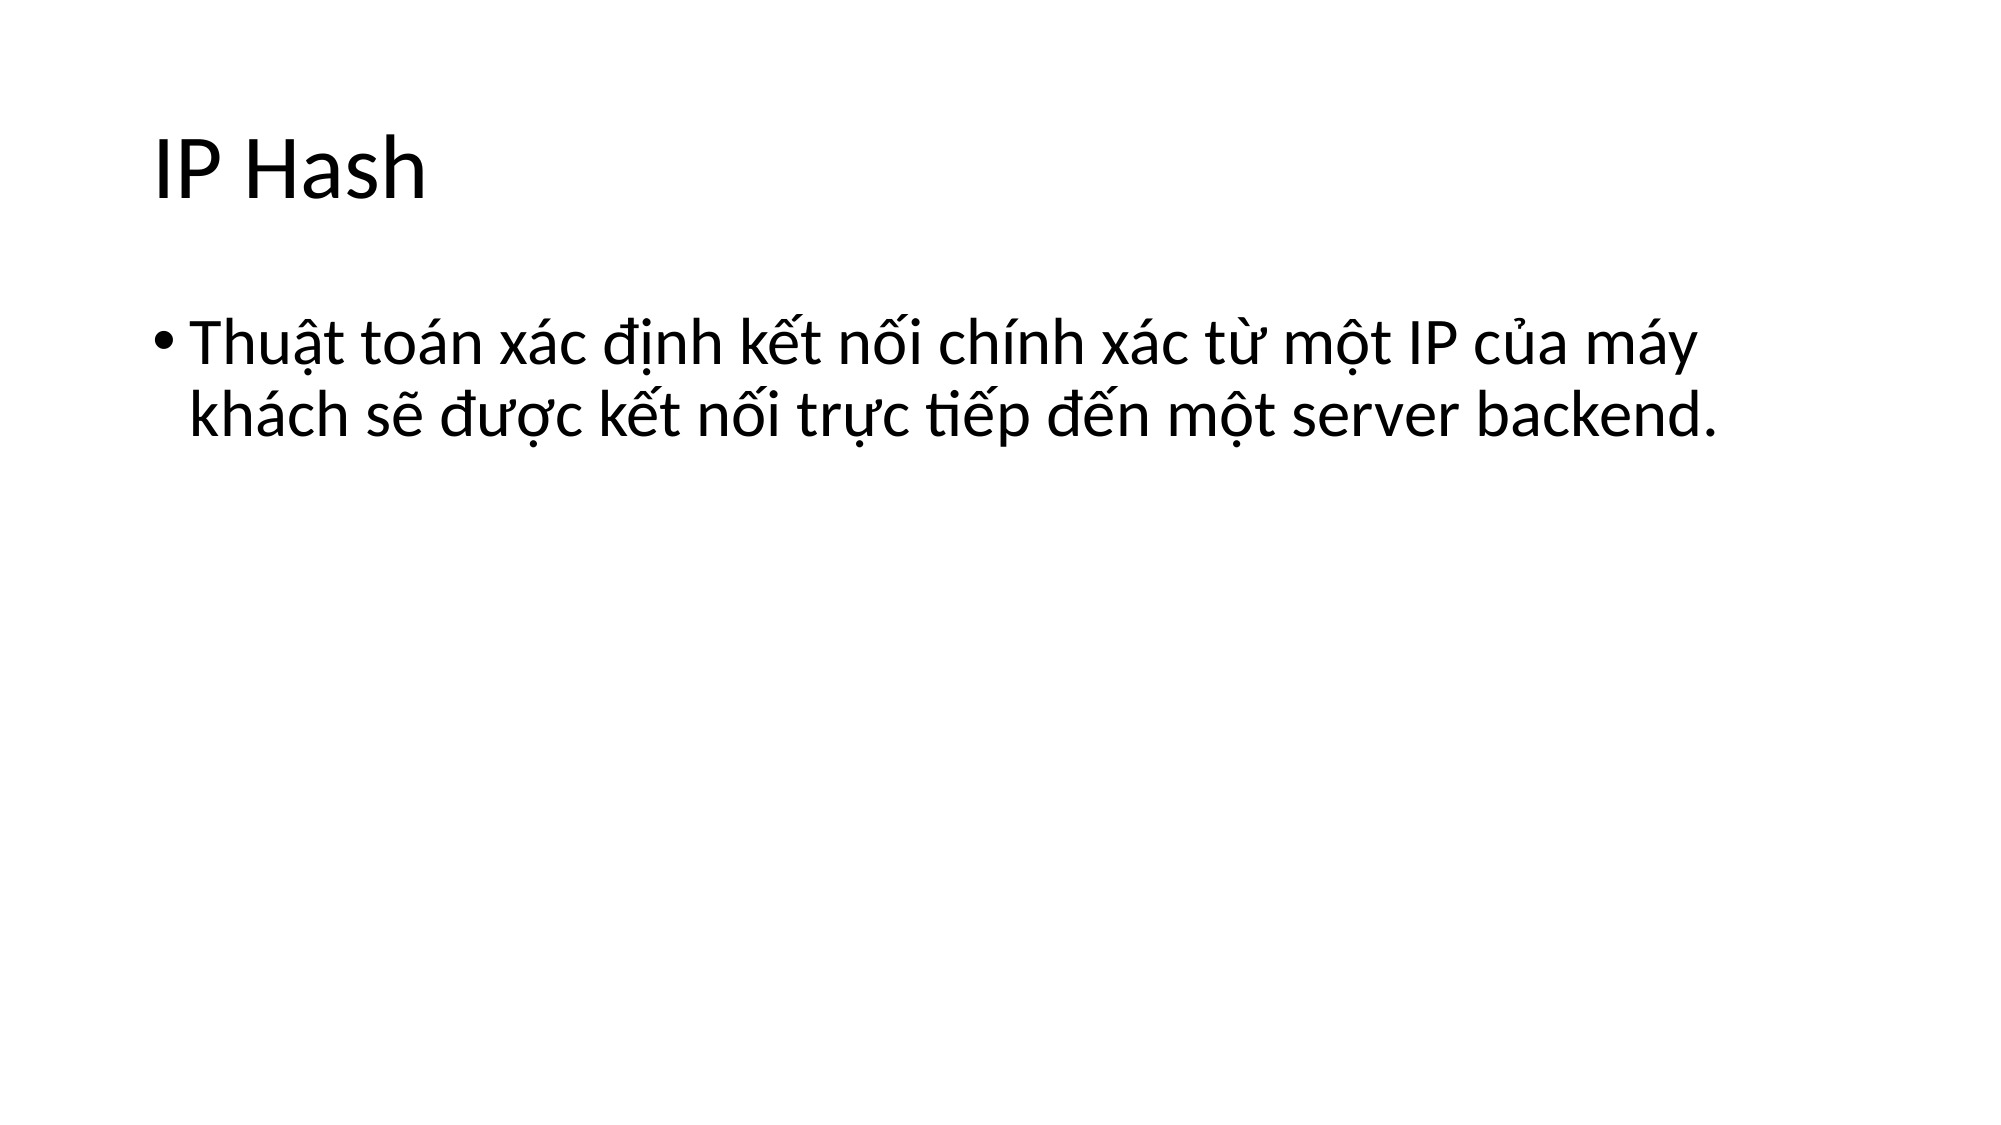

# IP Hash
Thuật toán xác định kết nối chính xác từ một IP của máy khách sẽ được kết nối trực tiếp đến một server backend.